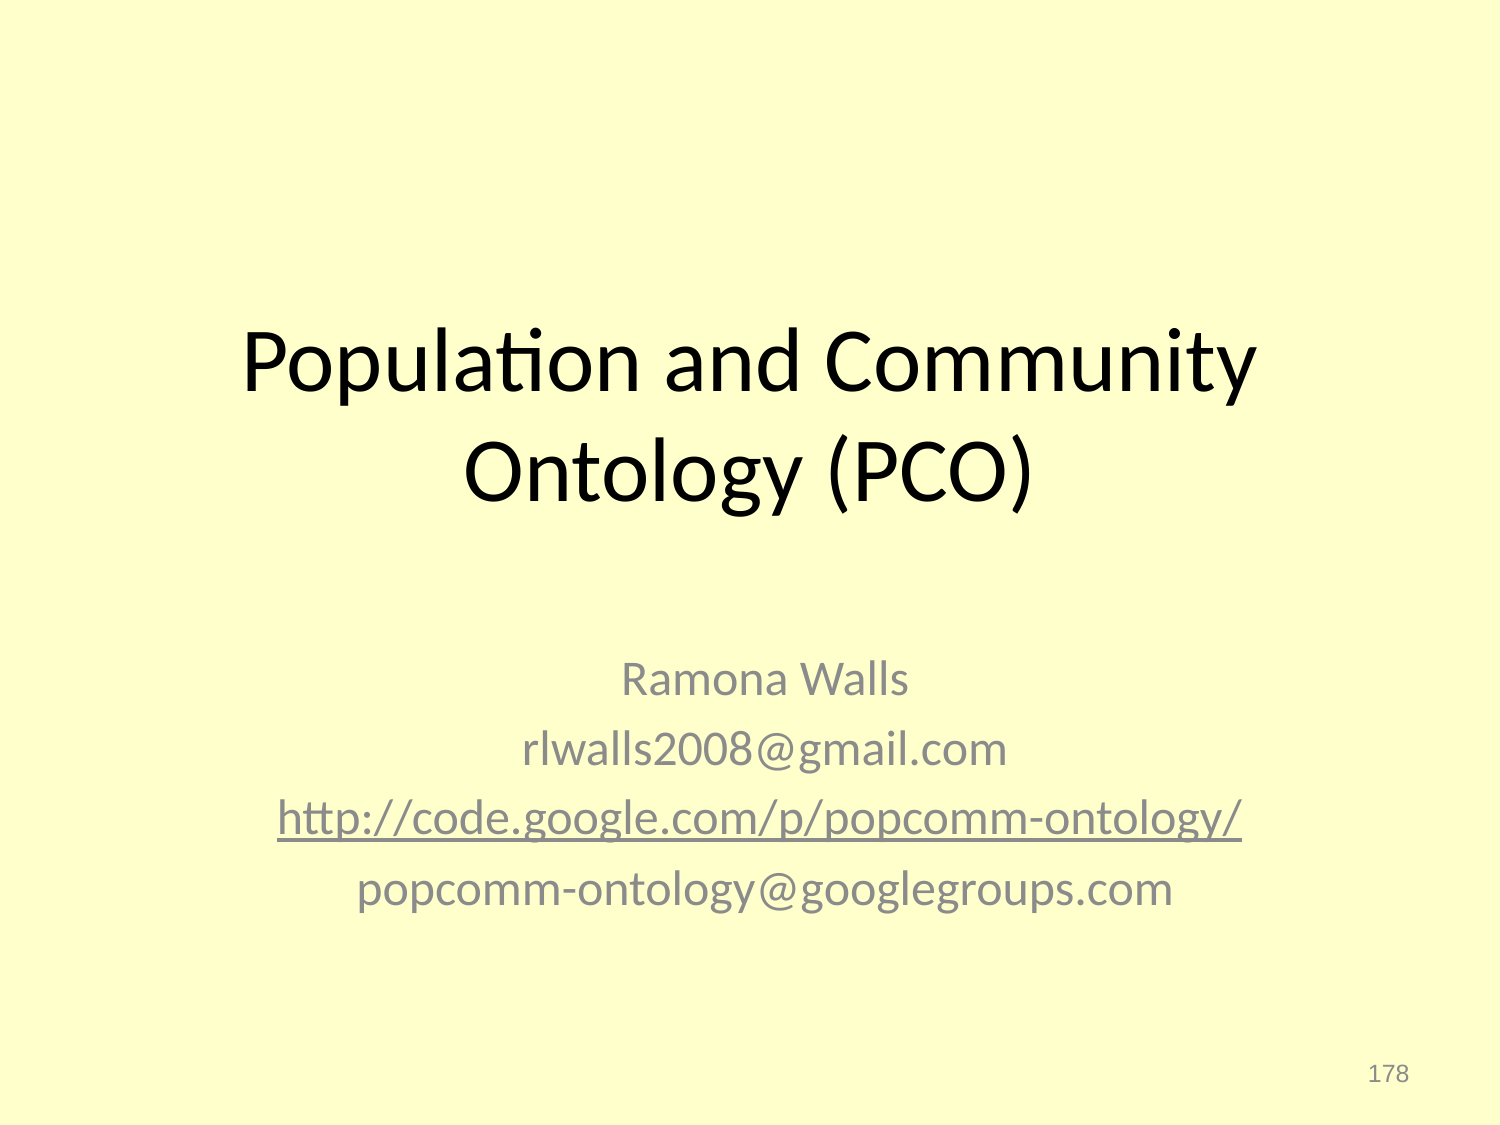

# Population and Community Ontology (PCO)
Ramona Walls
rlwalls2008@gmail.com
http://code.google.com/p/popcomm-ontology/
popcomm-ontology@googlegroups.com
178